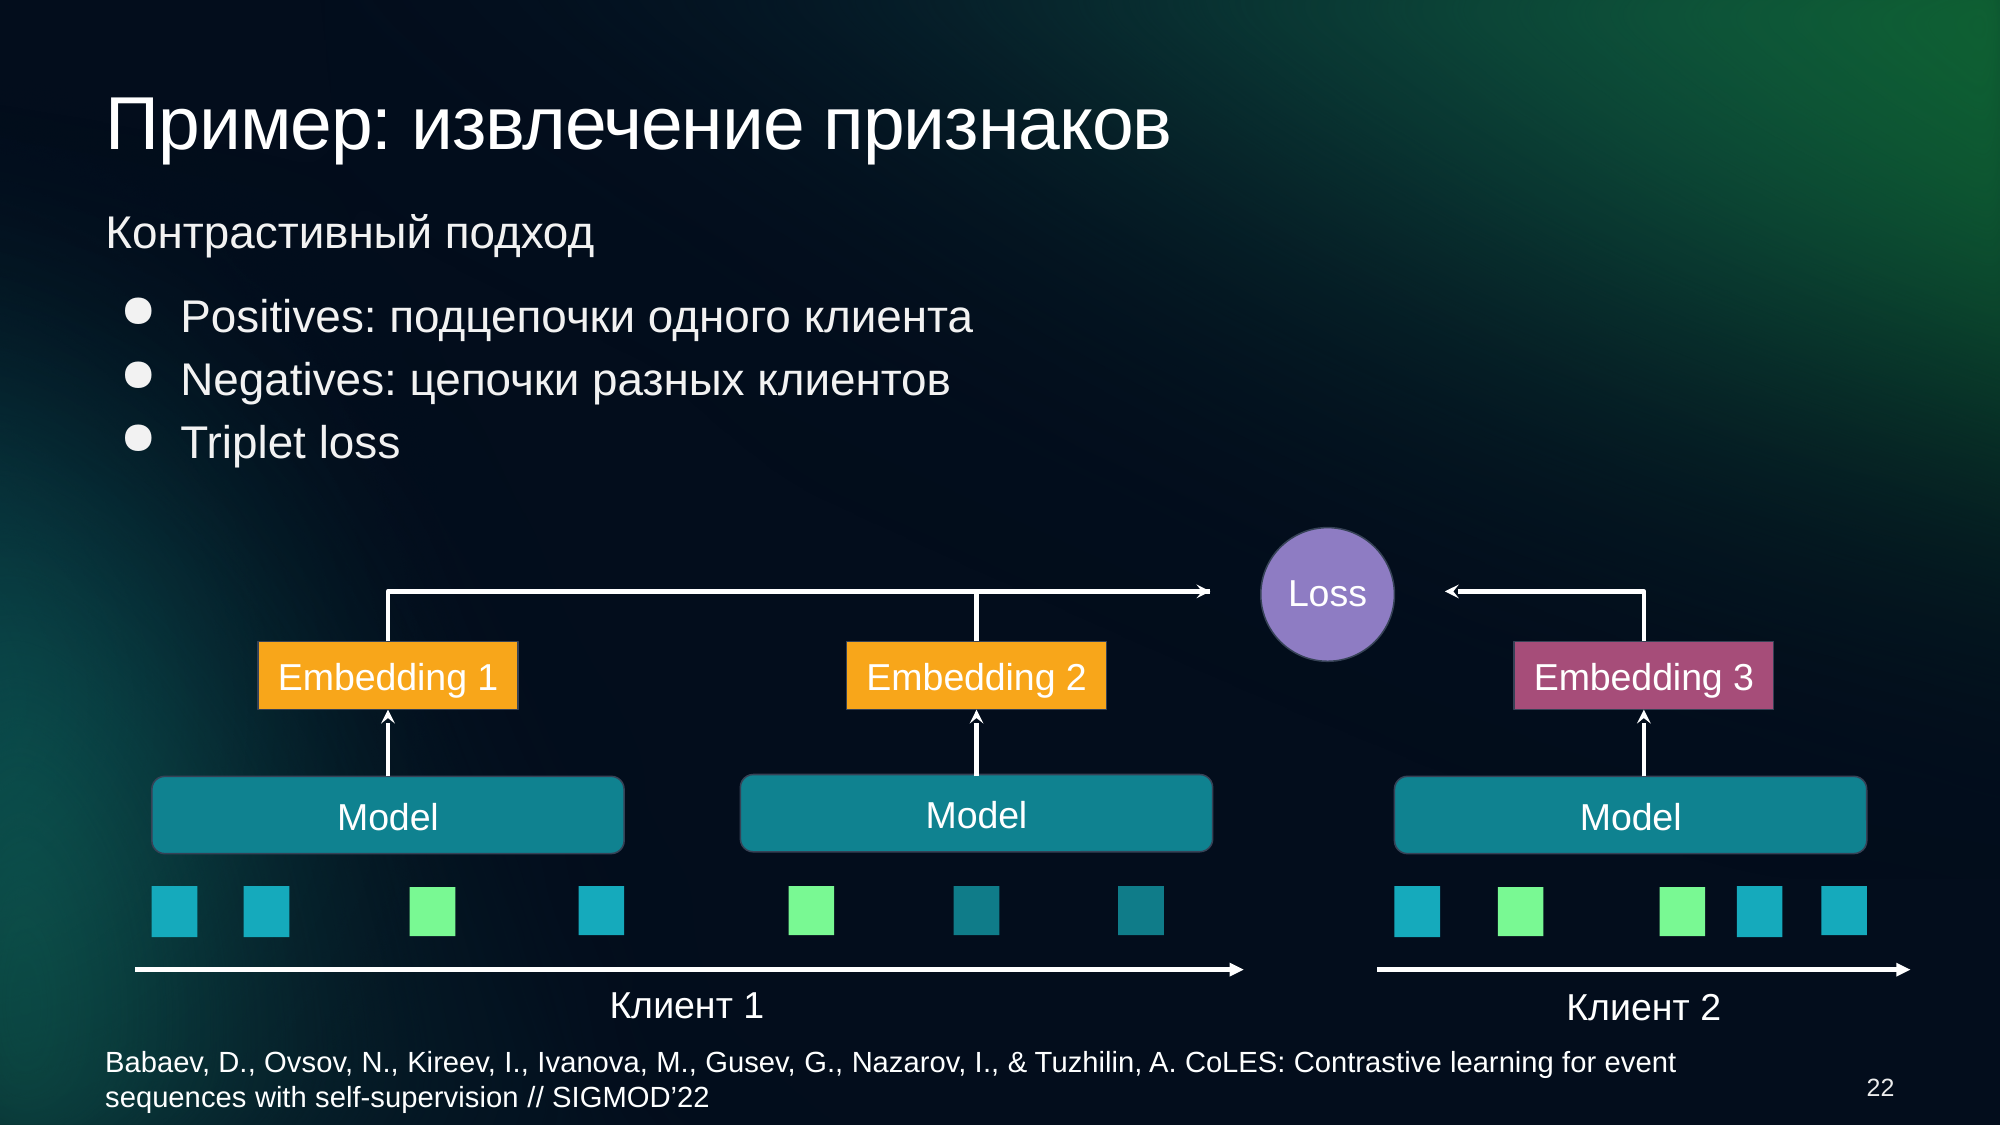

# Пример: извлечение признаков
Контрастивный подход
Positives: подцепочки одного клиента
Negatives: цепочки разных клиентов
Triplet loss

Loss
Embedding 1
Embedding 2
Embedding 3
Model
Model
Model

Клиент 1
Клиент 2
Babaev, D., Ovsov, N., Kireev, I., Ivanova, M., Gusev, G., Nazarov, I., & Tuzhilin, A. CoLES: Contrastive learning for event sequences with self-supervision // SIGMOD’22
22